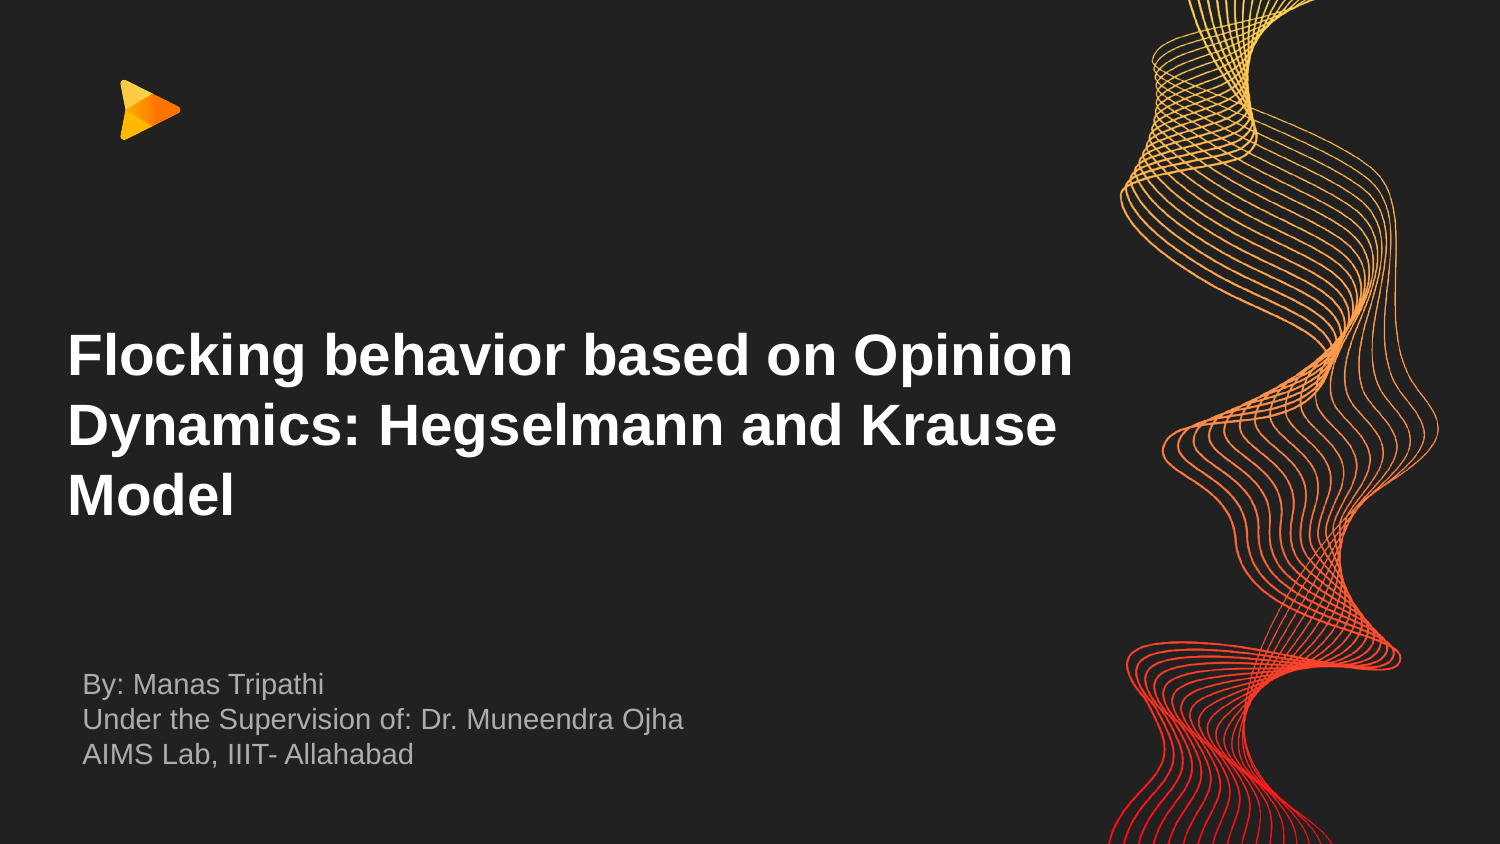

# Flocking behavior based on Opinion Dynamics: Hegselmann and Krause Model
By: Manas Tripathi
Under the Supervision of: Dr. Muneendra Ojha
AIMS Lab, IIIT- Allahabad